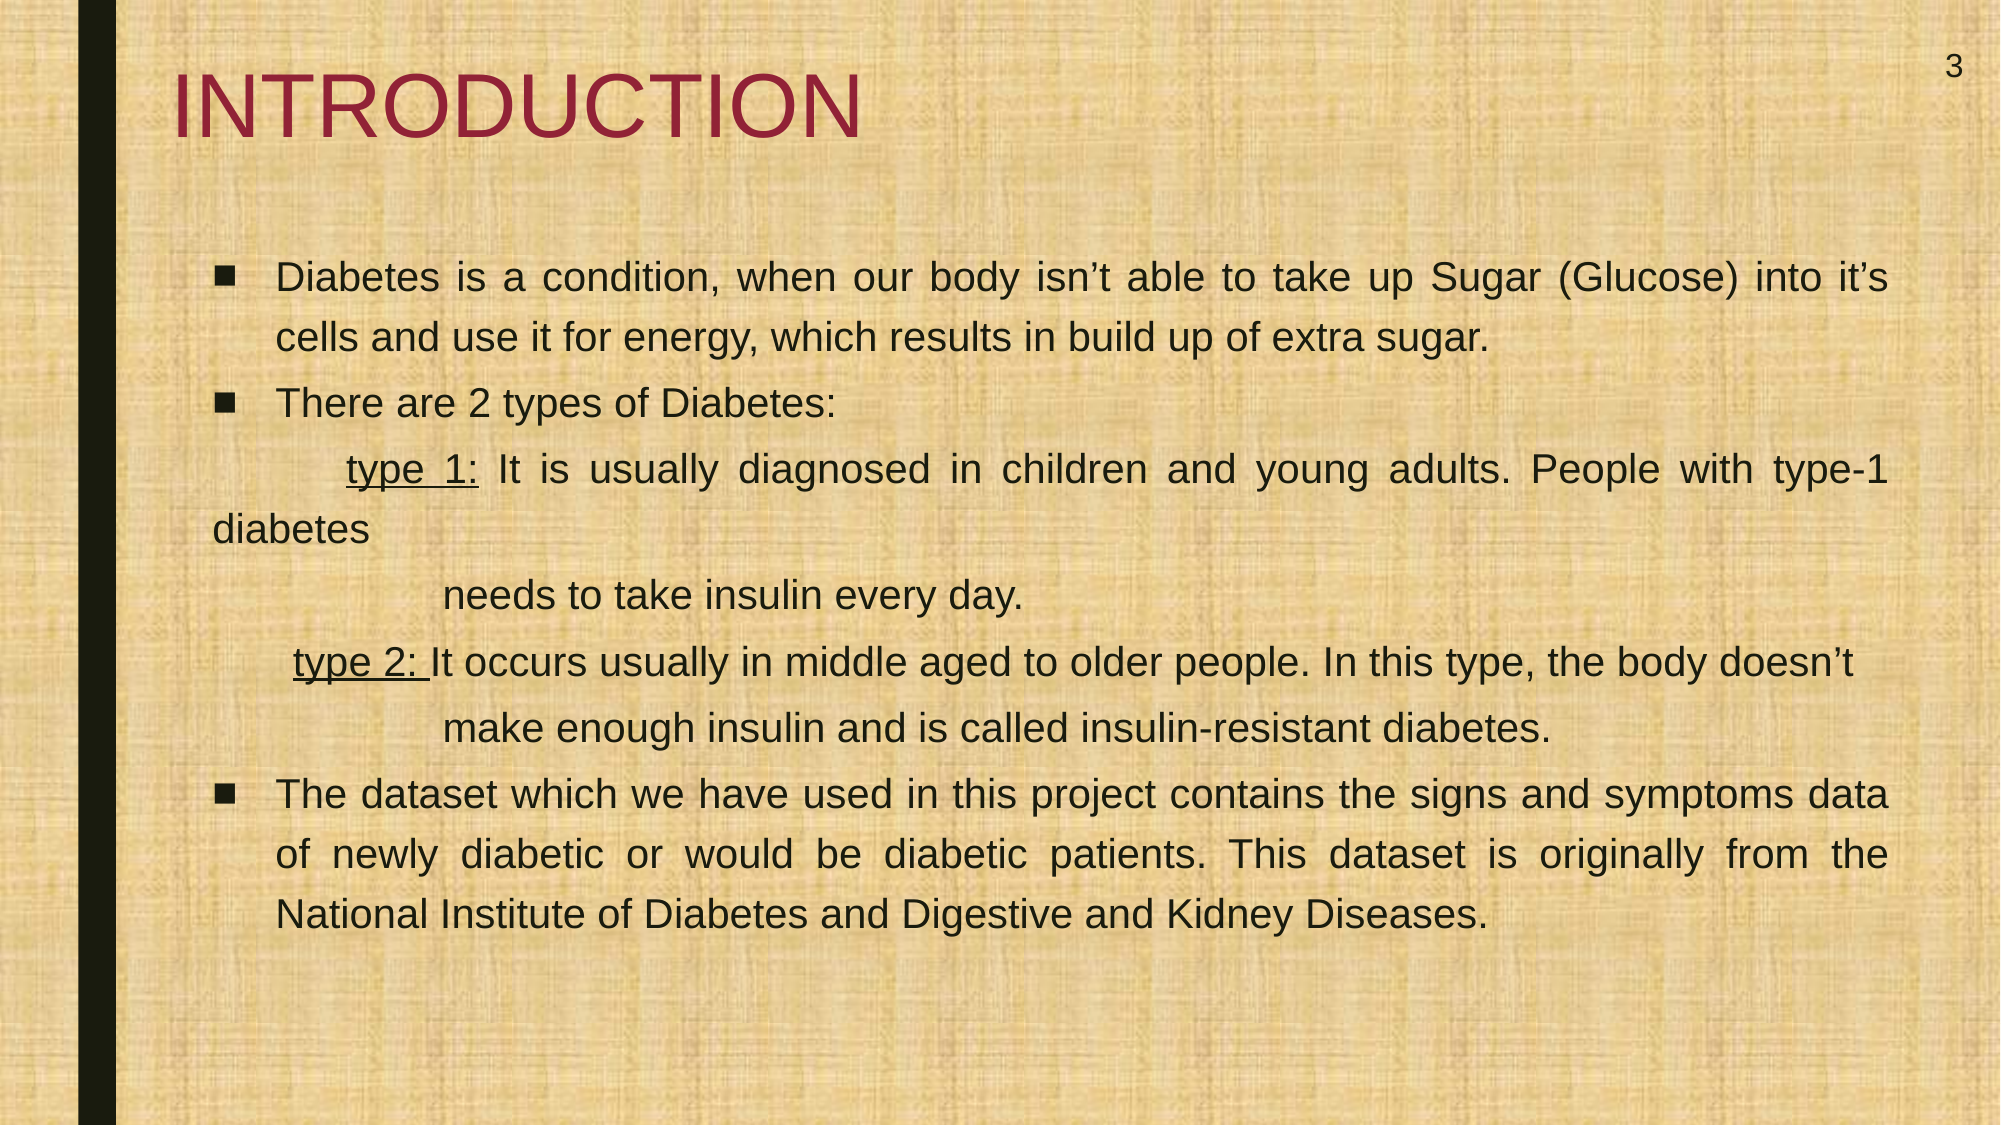

3
# INTRODUCTION
Diabetes is a condition, when our body isn’t able to take up Sugar (Glucose) into it’s cells and use it for energy, which results in build up of extra sugar.
There are 2 types of Diabetes:
       type 1: It is usually diagnosed in children and young adults. People with type-1 diabetes
                    needs to take insulin every day.
       type 2: It occurs usually in middle aged to older people. In this type, the body doesn’t
                    make enough insulin and is called insulin-resistant diabetes.
The dataset which we have used in this project contains the signs and symptoms data of newly diabetic or would be diabetic patients. This dataset is originally from the National Institute of Diabetes and Digestive and Kidney Diseases.